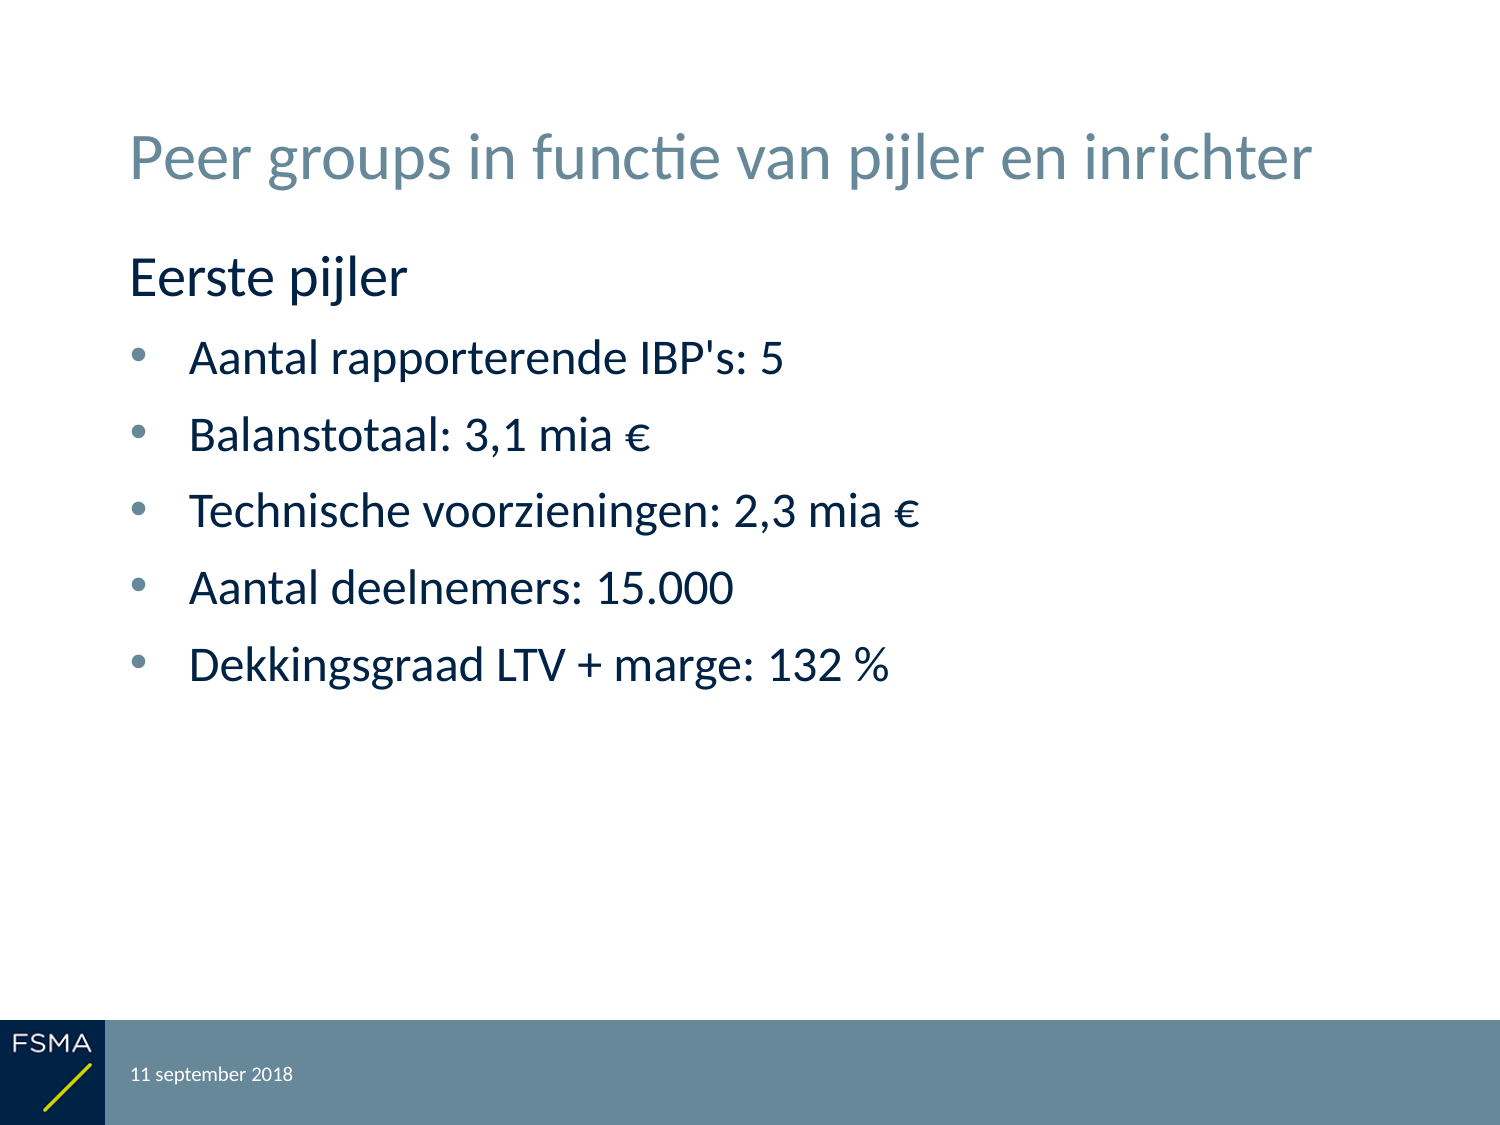

# Peer groups in functie van pijler en inrichter
Eerste pijler
Aantal rapporterende IBP's: 5
Balanstotaal: 3,1 mia €
Technische voorzieningen: 2,3 mia €
Aantal deelnemers: 15.000
Dekkingsgraad LTV + marge: 132 %
11 september 2018
Rapportering over het boekjaar 2017
20